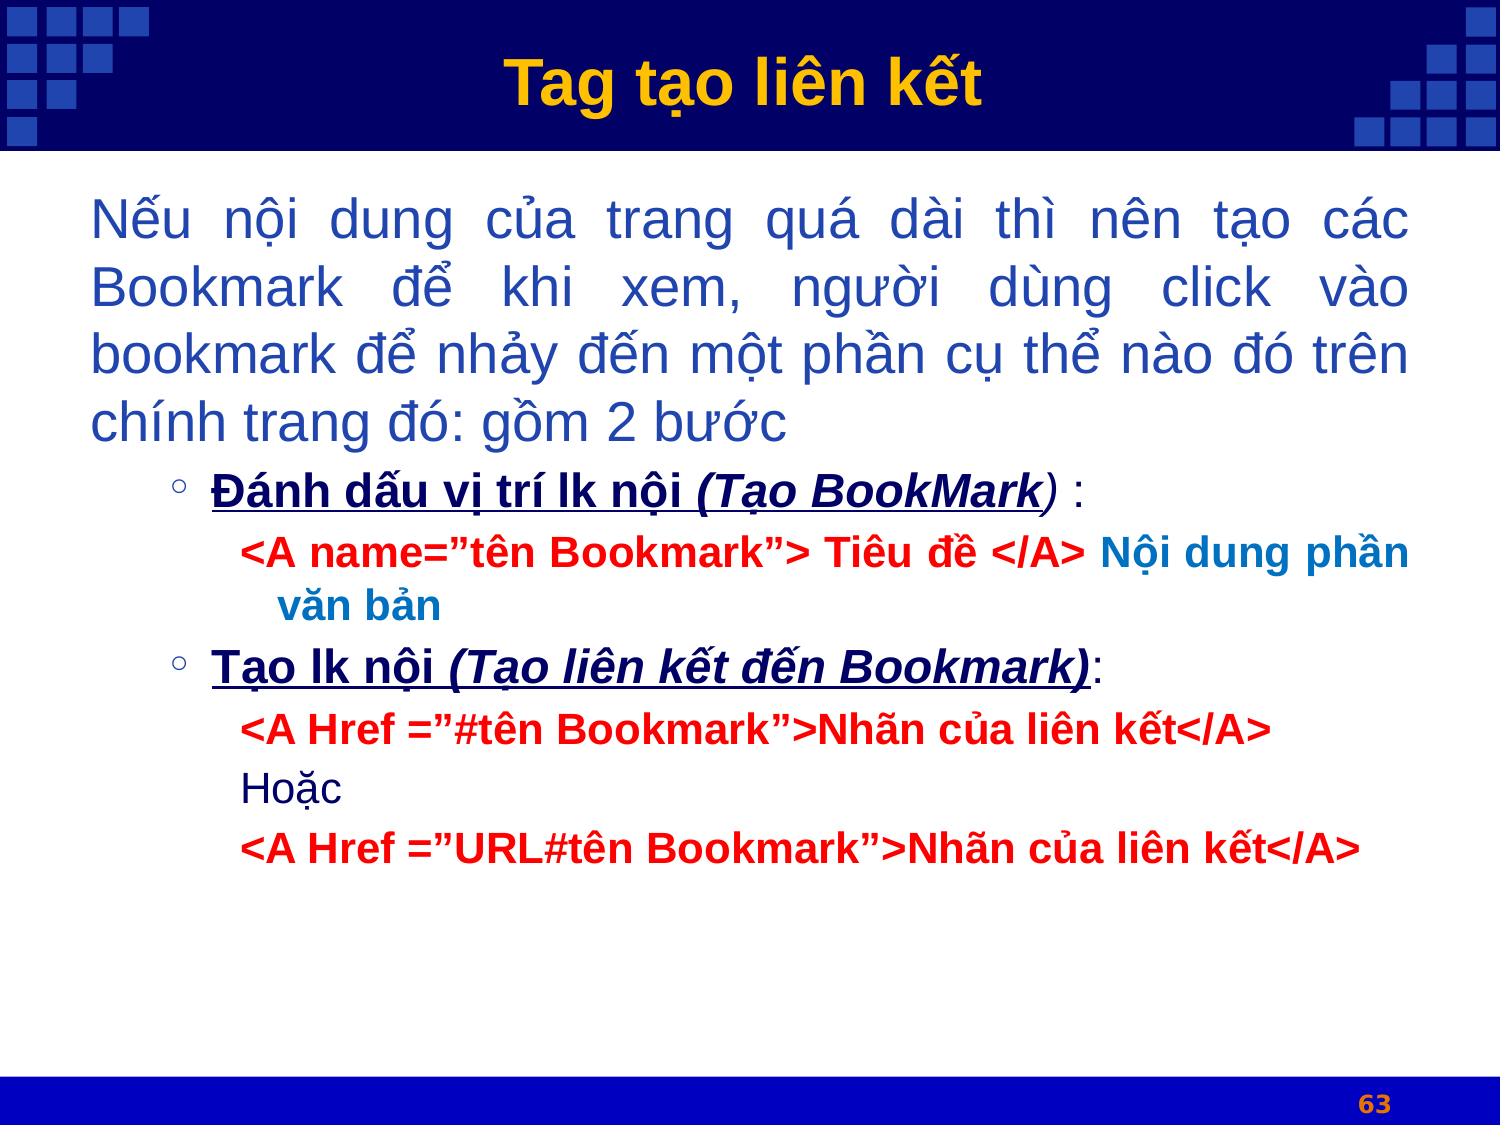

# Tag tạo liên kết
Nếu nội dung của trang quá dài thì nên tạo các Bookmark để khi xem, người dùng click vào bookmark để nhảy đến một phần cụ thể nào đó trên chính trang đó: gồm 2 bước
Đánh dấu vị trí lk nội (Tạo BookMark) :
<A name=”tên Bookmark”> Tiêu đề </A> Nội dung phần văn bản
Tạo lk nội (Tạo liên kết đến Bookmark):
<A Href =”#tên Bookmark”>Nhãn của liên kết</A>
Hoặc
<A Href =”URL#tên Bookmark”>Nhãn của liên kết</A>

63